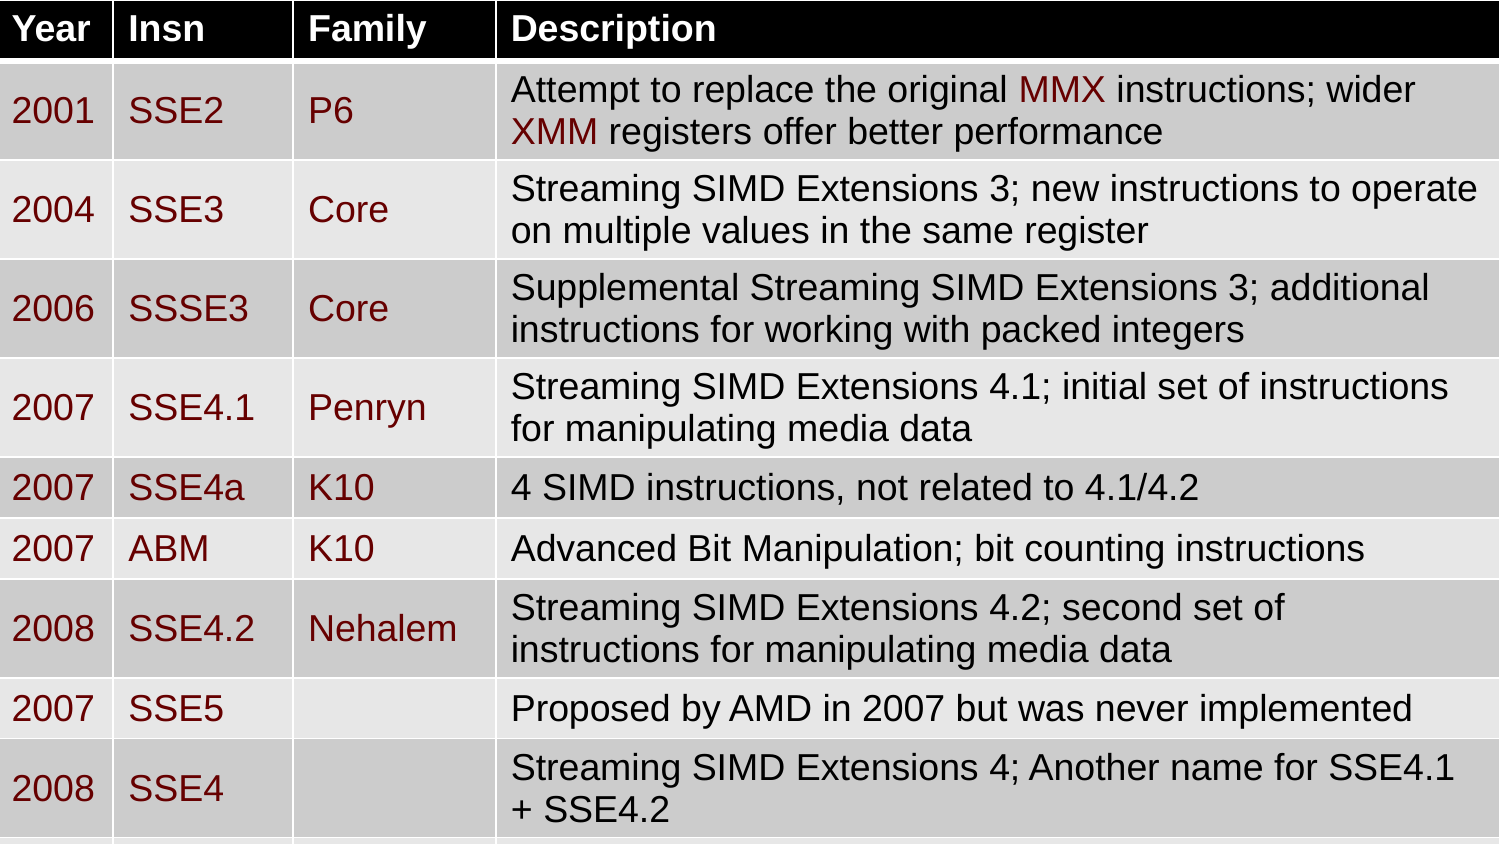

| Year | Insn | Family | Description |
| --- | --- | --- | --- |
| 2001 | SSE2 | P6 | Attempt to replace the original MMX instructions; wider XMM registers offer better performance |
| 2004 | SSE3 | Core | Streaming SIMD Extensions 3; new instructions to operate on multiple values in the same register |
| 2006 | SSSE3 | Core | Supplemental Streaming SIMD Extensions 3; additional instructions for working with packed integers |
| 2007 | SSE4.1 | Penryn | Streaming SIMD Extensions 4.1; initial set of instructions for manipulating media data |
| 2007 | SSE4a | K10 | 4 SIMD instructions, not related to 4.1/4.2 |
| 2007 | ABM | K10 | Advanced Bit Manipulation; bit counting instructions |
| 2008 | SSE4.2 | Nehalem | Streaming SIMD Extensions 4.2; second set of instructions for manipulating media data |
| 2007 | SSE5 |  | Proposed by AMD in 2007 but was never implemented |
| 2008 | SSE4 |  | Streaming SIMD Extensions 4; Another name for SSE4.1 + SSE4.2 |
| 2010 | CLMUL | Westmere | Carry-less multiplication of two registers |
| 2011 | AVX | Sandy Bridge | Advanced Vector Extensions; introduces 256-bits integer operations |
| 2012 | F16C | Ivy Bridge | Extension for performing half-precision <-> single-precision conversions |
| 2011 | XOP | Bulldozer | eXtended Operations; various vector operations |
| 2011 | FMA4 | Bulldozer | 4-operands fused multiply-add |
| 2011 | LWP | Bulldozer | Lightweight Profiling |
| 2011 | SMX | Nehalem | Safer Mode Extensions; instructions needed to facilitate trust decisions (Part of Intel's Trusted Execution Technology) |
| 2011 | AES | Westmere | Instructions for optimizing AES operations |
| 2012 | TBM | Piledriver | Trailing Bit Manipulation; bit manipulation instructions designed to be compiler intrinsics |
| 2013 | BMI1 | Jaguar | Bit Manipulation Instruction Set 1; introduces a number of bit manipulation instructions |
| 2013 | BMI2 | Haswell | Bit Manipulation Instruction Set 2; introduces additional bit manipulation instructions |
| 2013 | FMA3 | Haswell | 3-operands fused multiply-add |
| 2013 | TSX | Haswell | Transactional Synchronization Extensions; adds transactional memory support |
| 2013 | AVX2 | Haswell | Advanced Vector Extensions; additional instructions |
| 2014 | ADX | Broadwell | Multi-Precision Add-Carry Instruction extension |
| 2014 | RdRand | Broadwell | Part of Secure Key Technology extension (RdRand, RDSEED) |
| 2014 | PREFETCH | Broadwell | PREFETCH instructions (previously part of 3DNow!) |
| 2015 | AVX-512 | Airmont | 512 bit register operations |
| 2015 | MPX | Skylake | Memory Protection Extensions |
| 2015 | SGX | Skylake | Software Guard Extensions |
| 2016 | SHA | Goldmont | SHA Extensions |
| 2017 | SME | Zen | Secure Memory Extensions |
| 2019 | TME | Ice Lake | Total Memory Encryption |